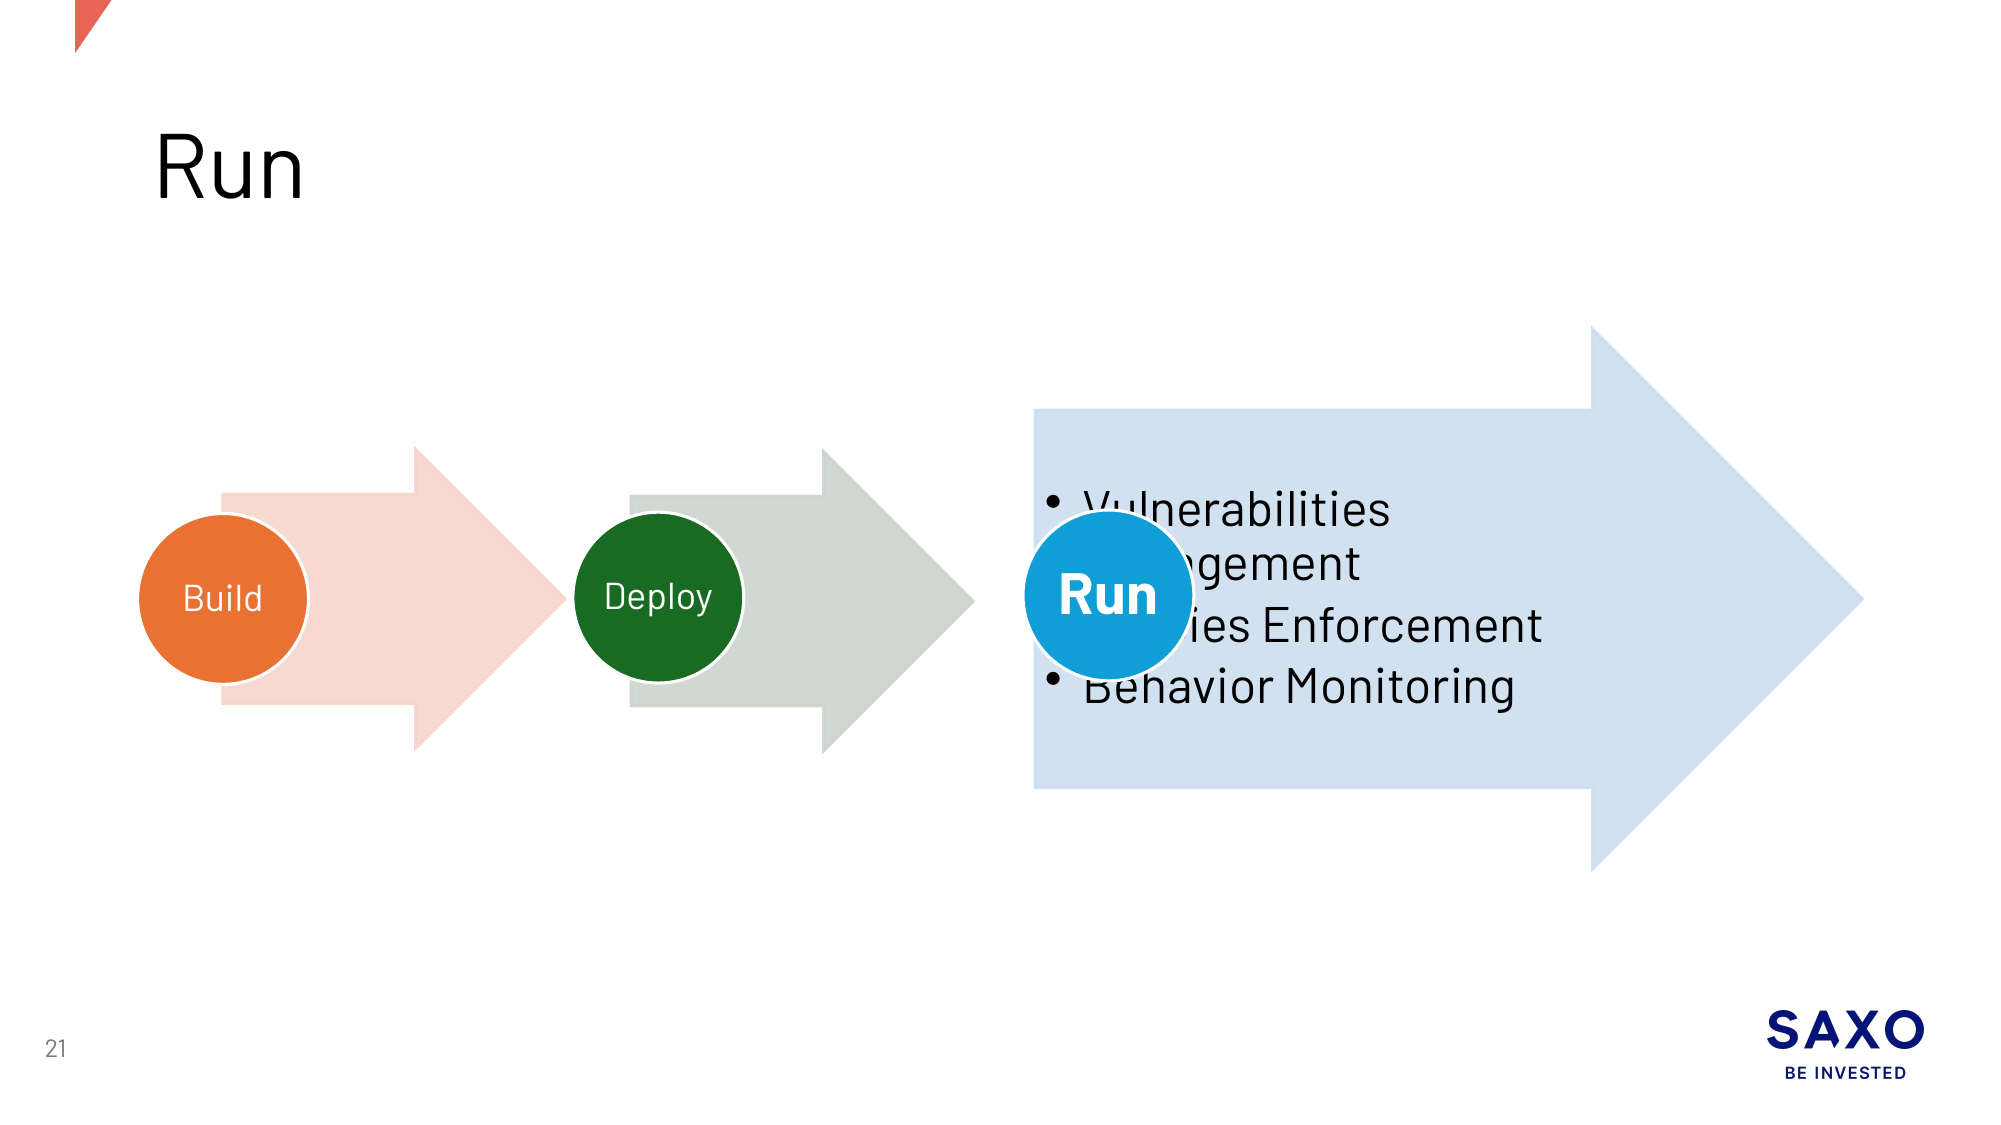

# Run
Build
Deploy
Vulnerabilities Management
Policies Enforcement
Behavior Monitoring
Run
21